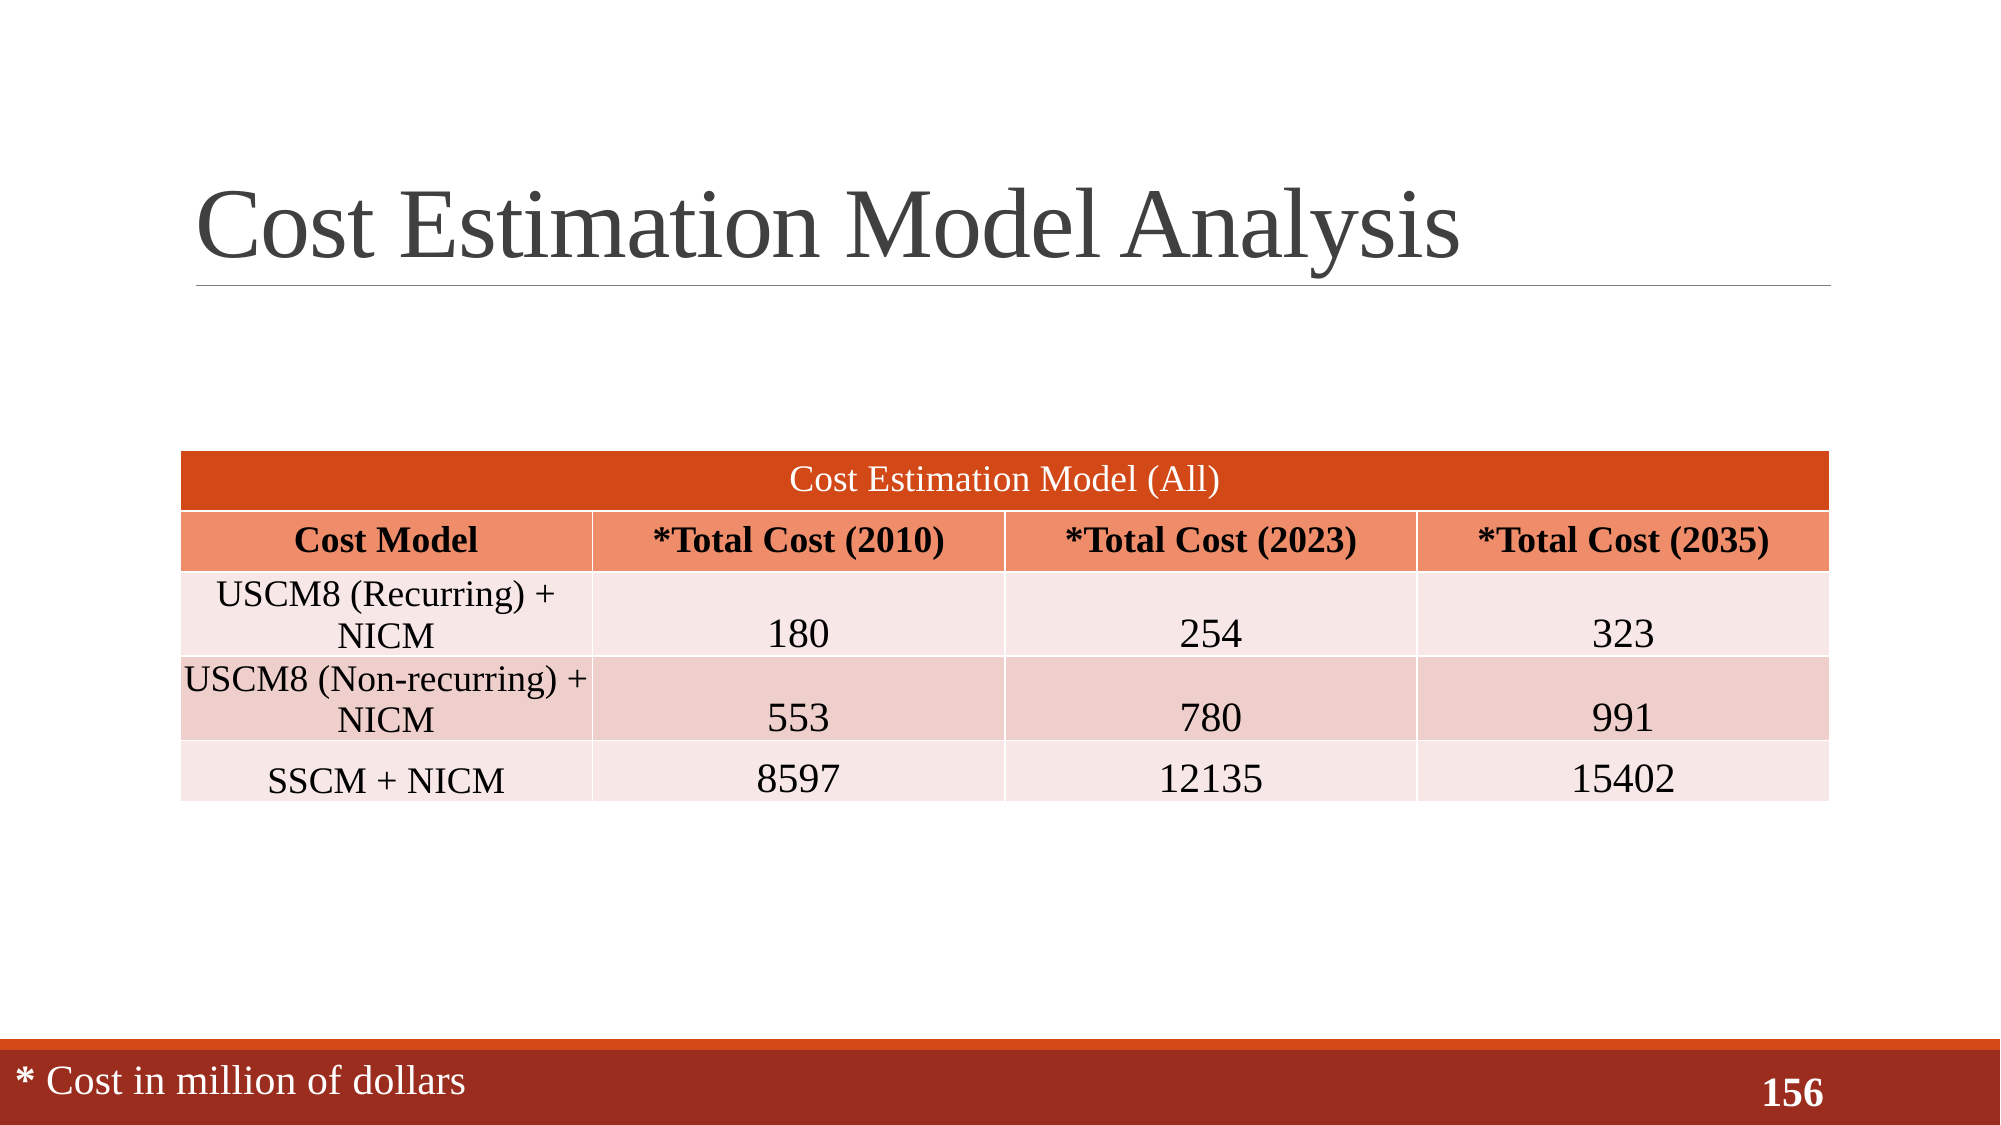

# Cost Estimation Model Analysis
| Cost Estimation Model (All) |  |  |  |
| --- | --- | --- | --- |
| Cost Model | \*Total Cost (2010) | \*Total Cost (2023) | \*Total Cost (2035) |
| USCM8 (Recurring) + NICM | 180 | 254 | 323 |
| USCM8 (Non-recurring) + NICM | 553 | 780 | 991 |
| SSCM + NICM | 8597 | 12135 | 15402 |
* Cost in million of dollars
156